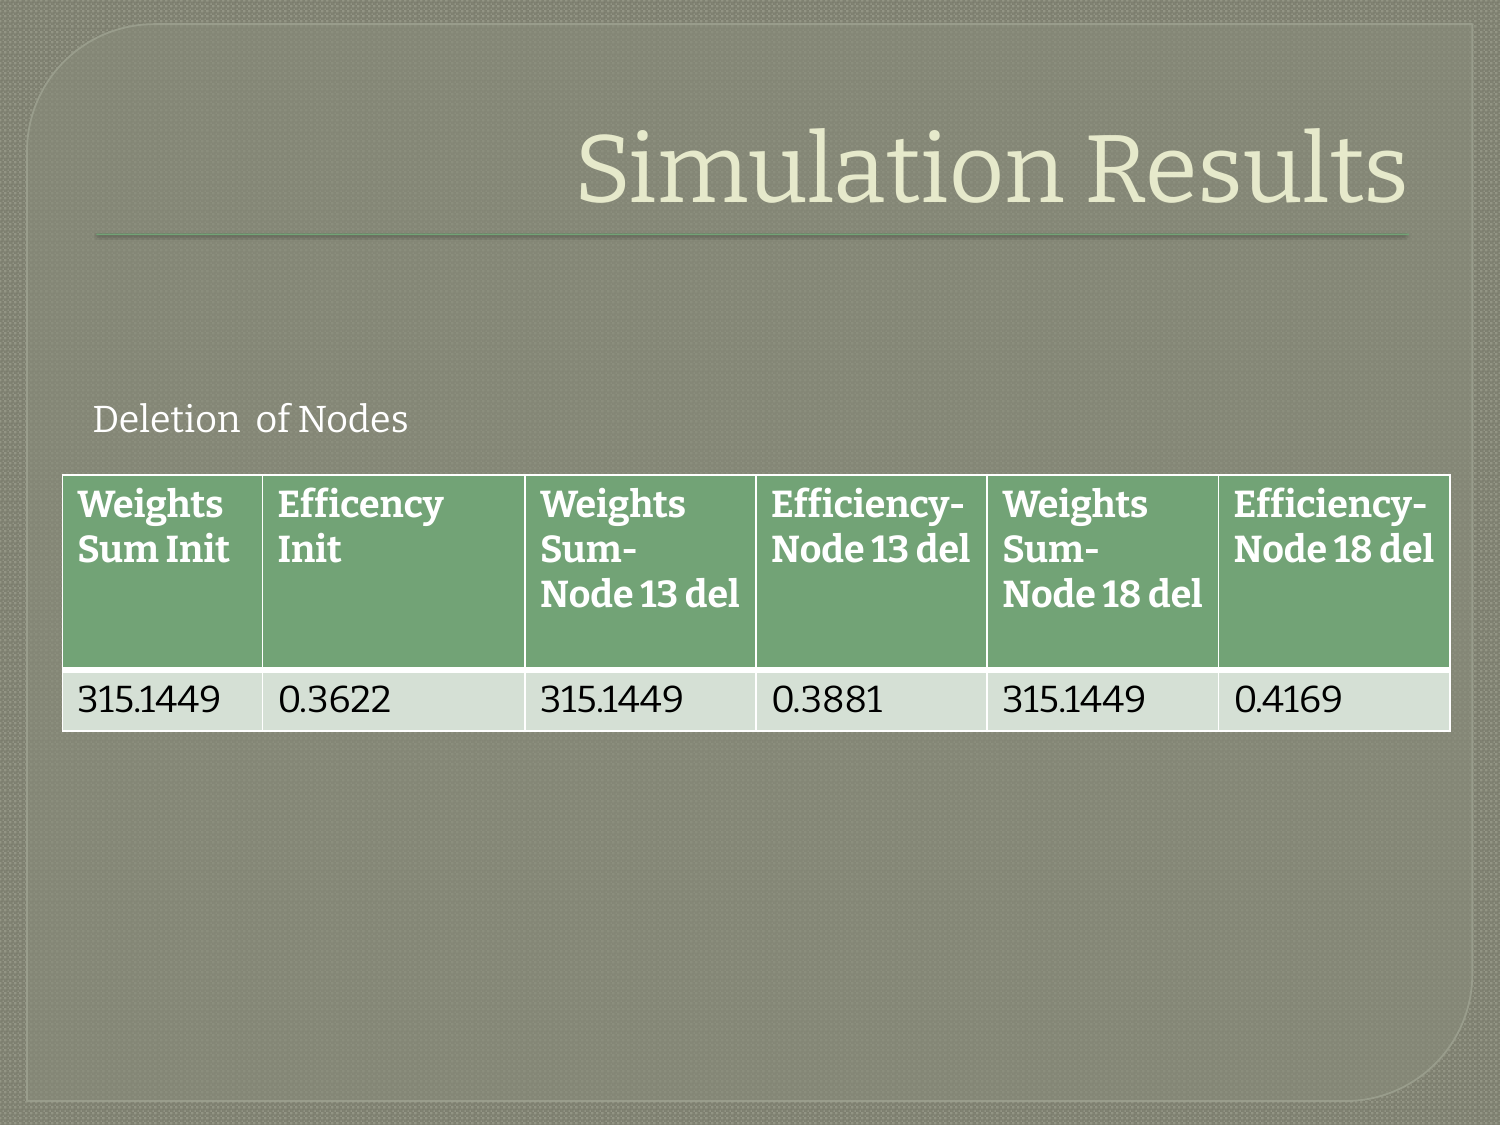

# Simulation Results
Deletion  of Nodes
| Weights Sum Init | Efficency Init | Weights Sum- Node 13 del | Efficiency-Node 13 del | Weights Sum- Node 18 del | Efficiency-Node 18 del |
| --- | --- | --- | --- | --- | --- |
| 315.1449 | 0.3622 | 315.1449 | 0.3881 | 315.1449 | 0.4169 |